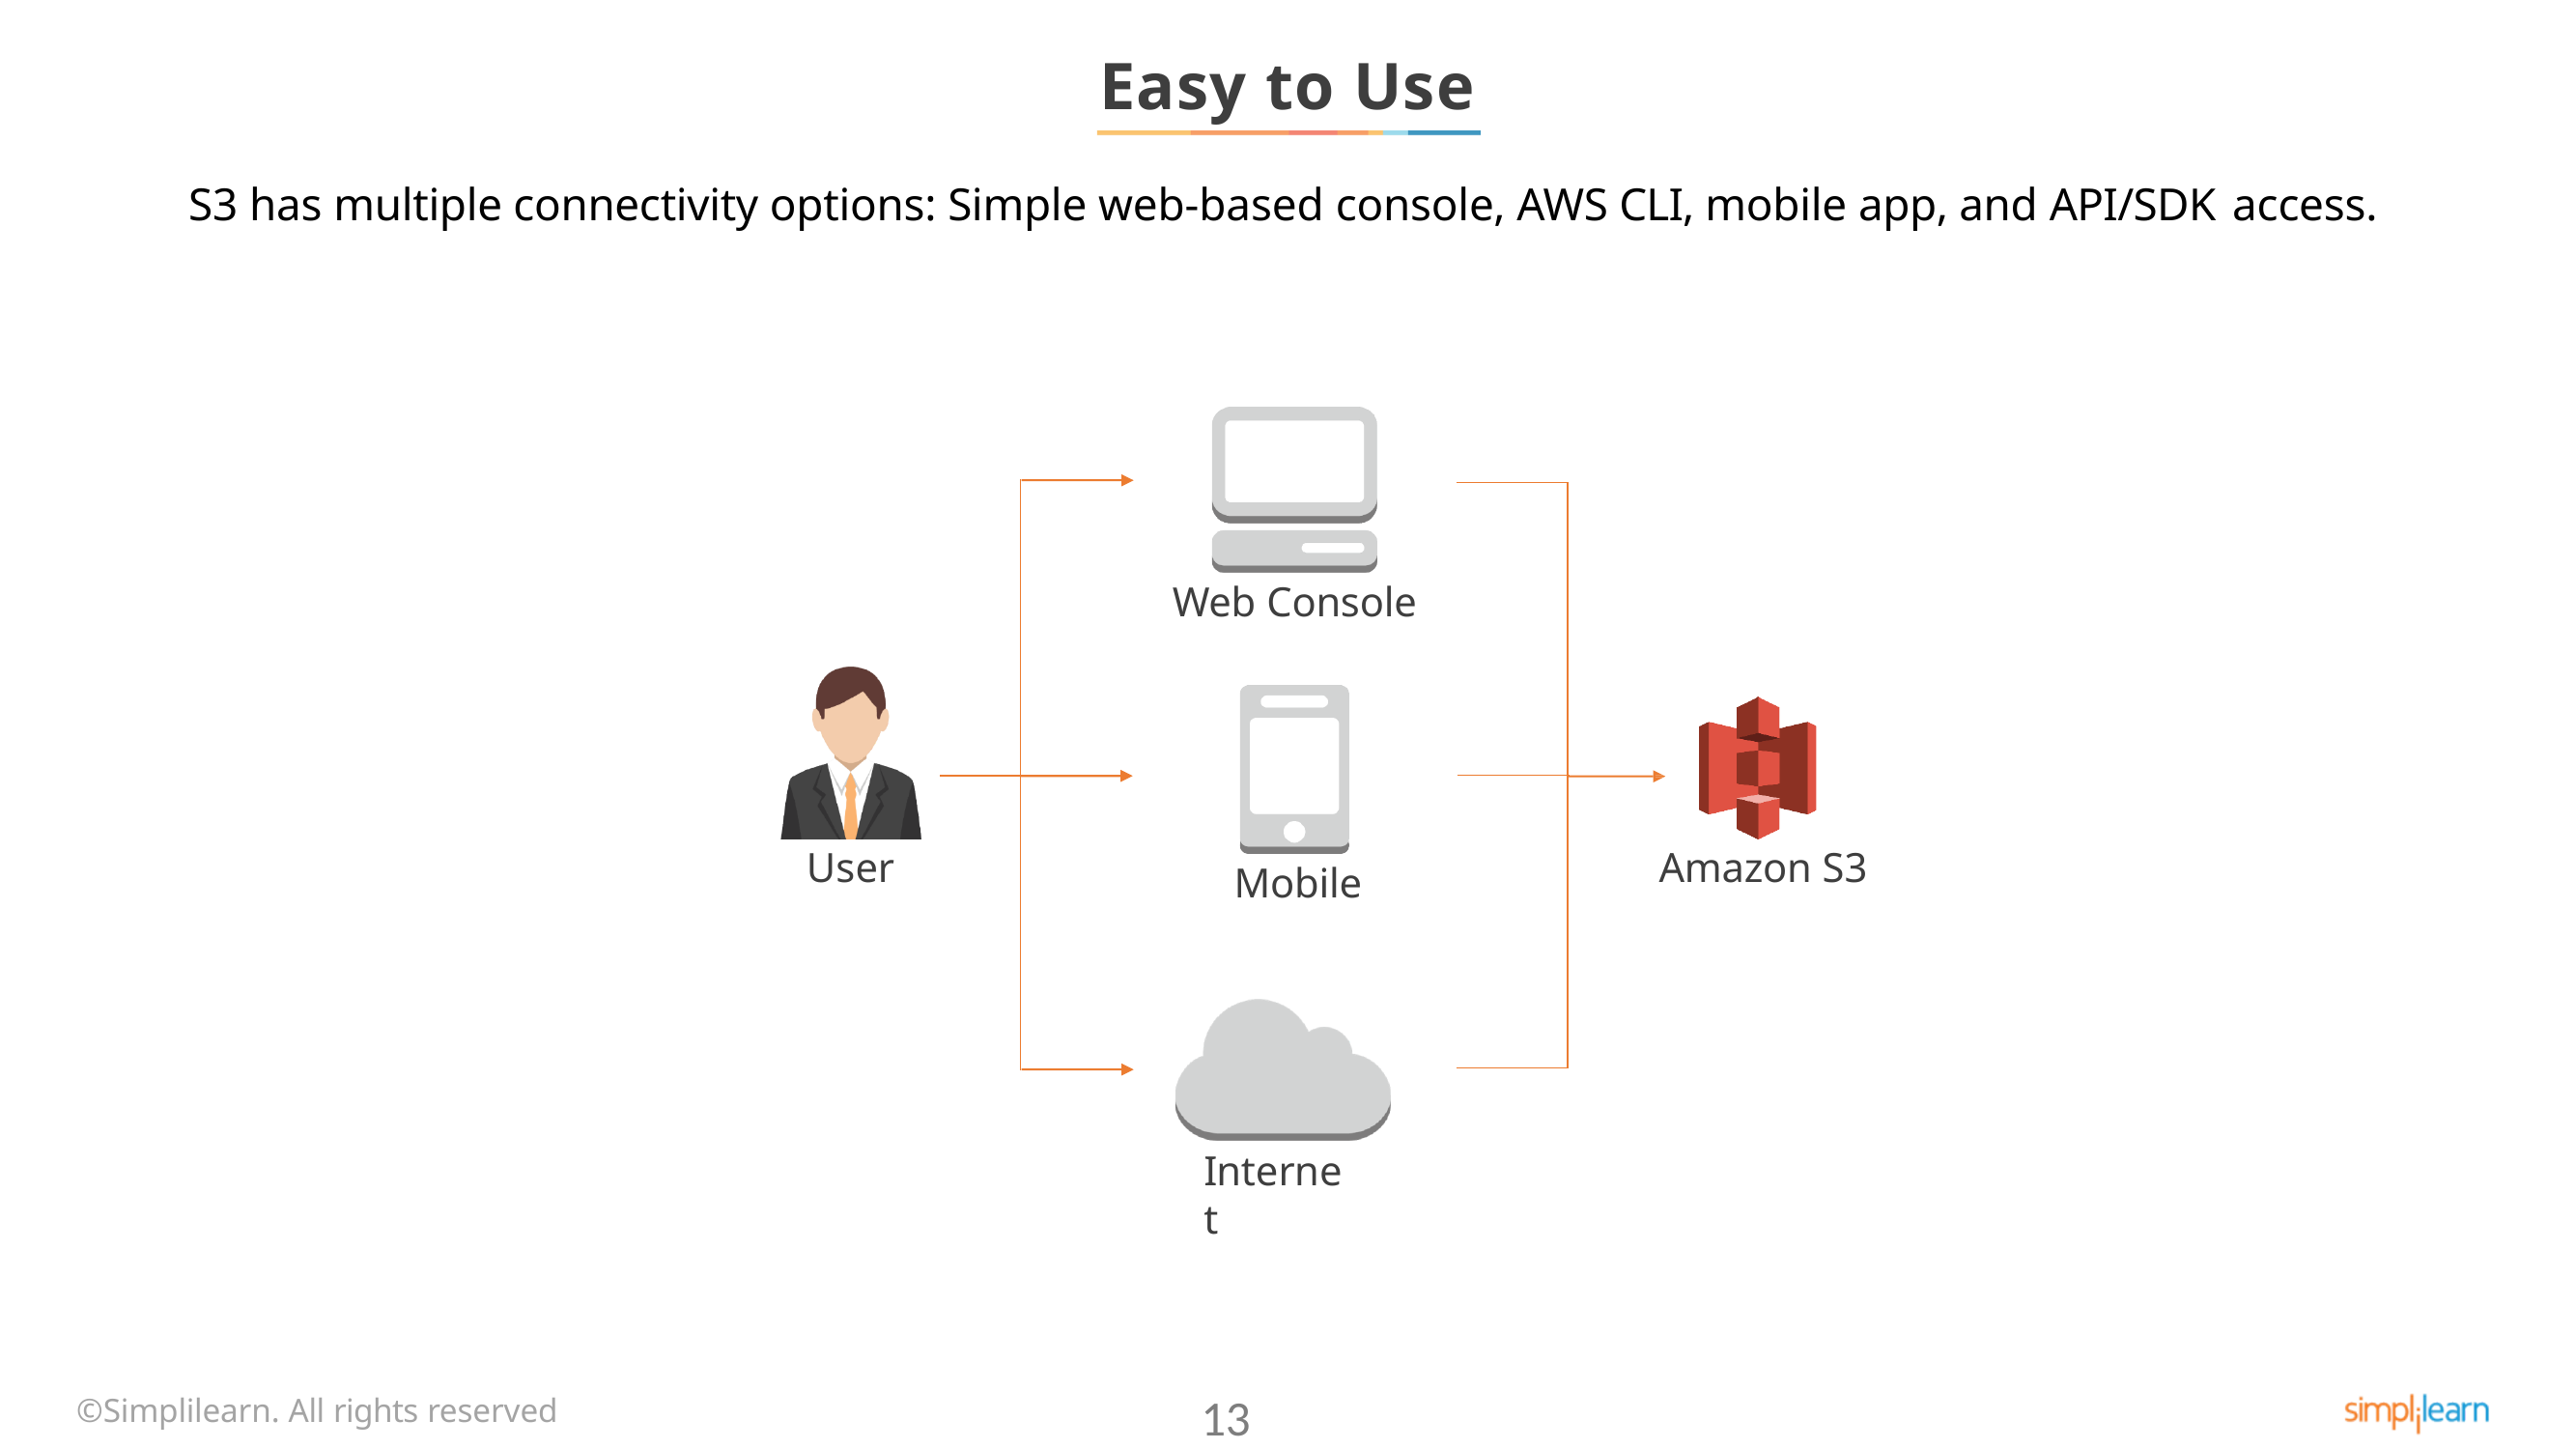

# Easy to Use

S3 has multiple connectivity options: Simple web-based console, AWS CLI, mobile app, and API/SDK access.

Web Console

User
Amazon S3
Mobile

Internet
©Simplilearn. All rights reserved
13